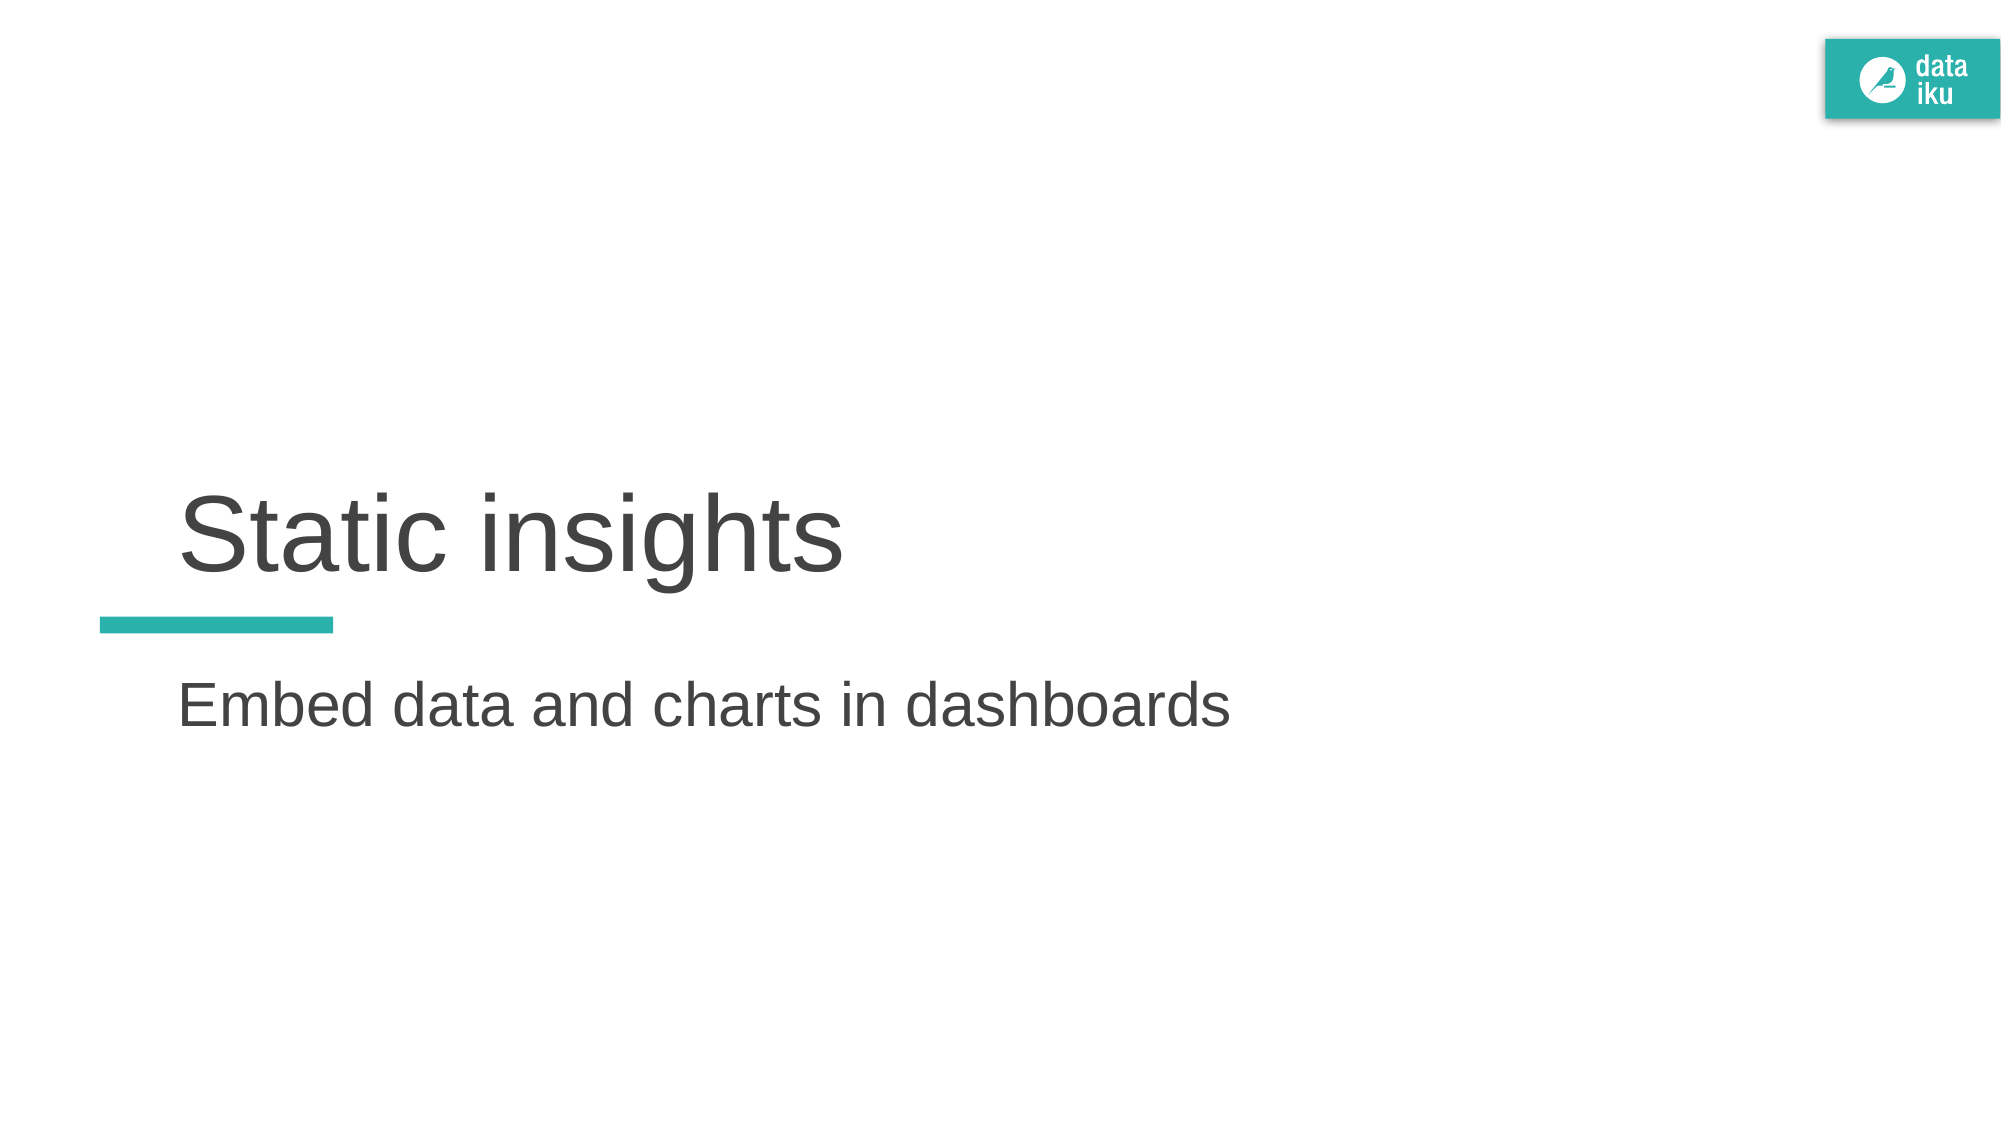

# Static insights
Embed data and charts in dashboards